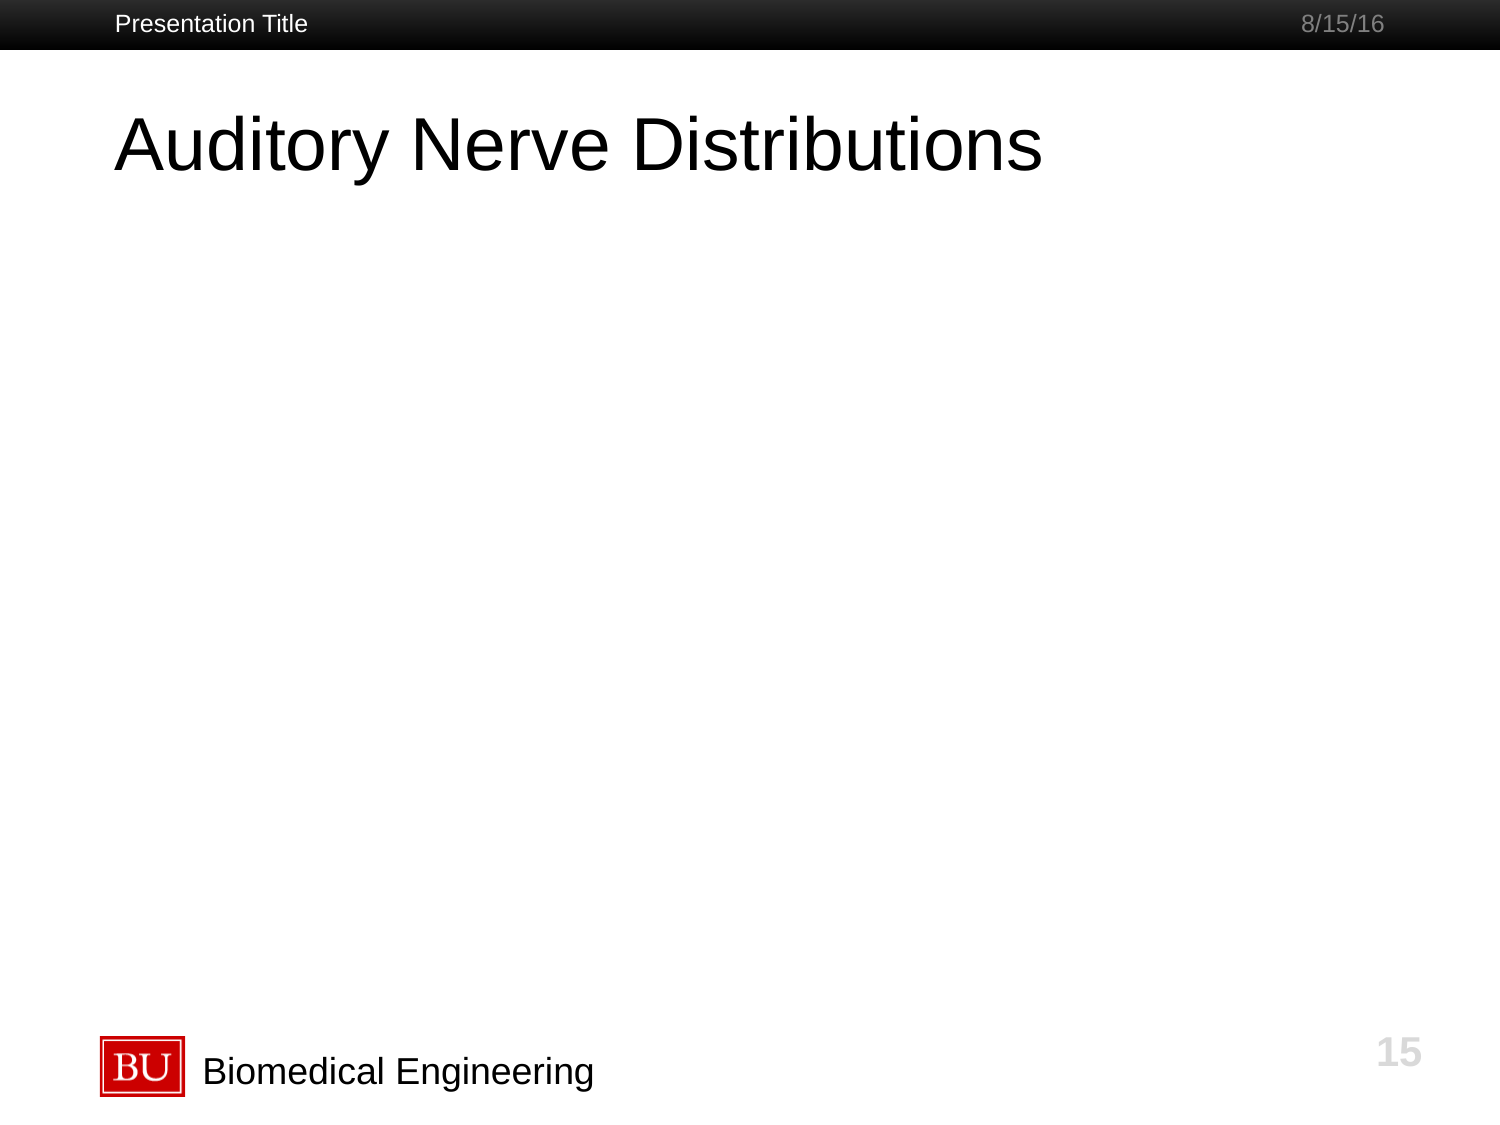

Presentation Title
8/15/16
# Auditory Nerve Distributions

15